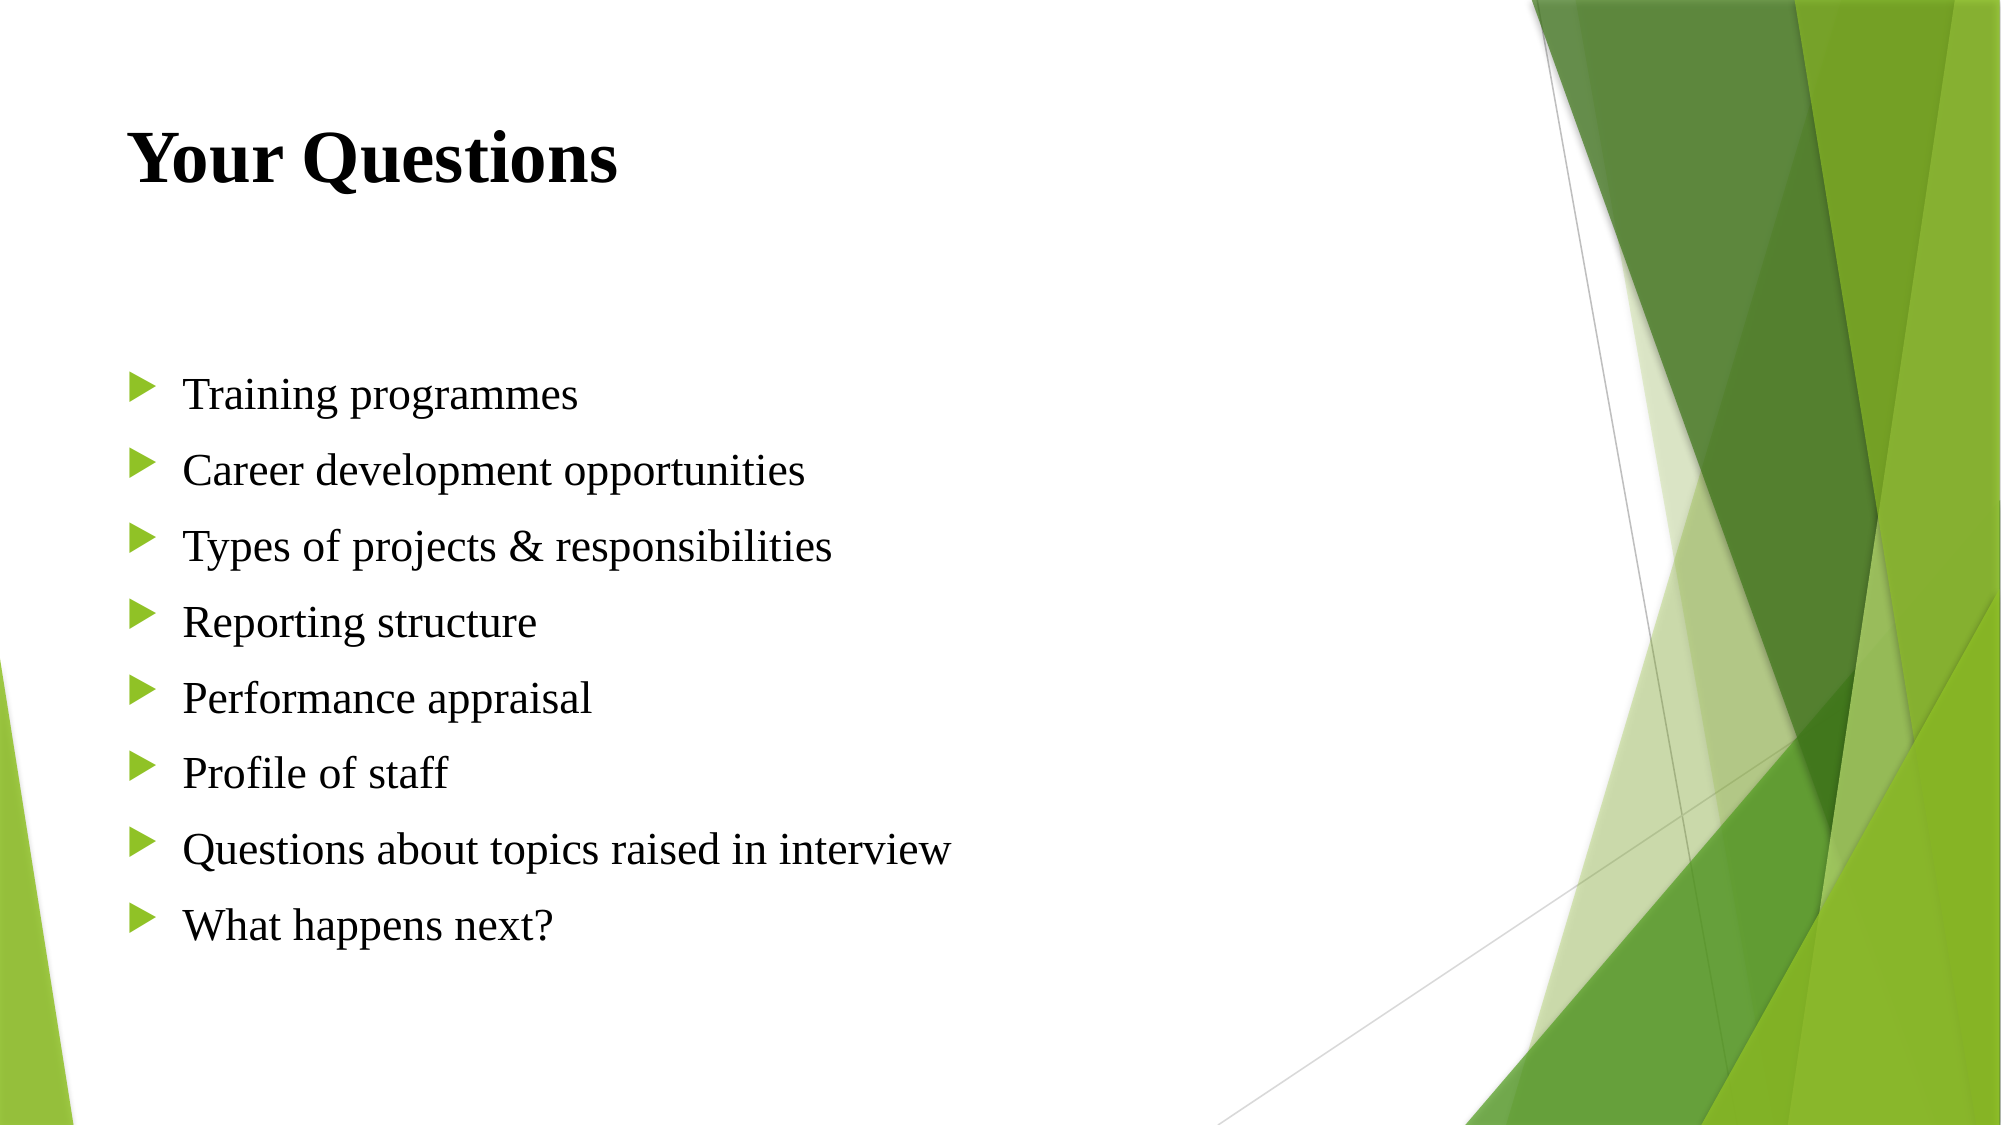

# Your Questions
Training programmes
Career development opportunities
Types of projects & responsibilities
Reporting structure
Performance appraisal
Profile of staff
Questions about topics raised in interview
What happens next?